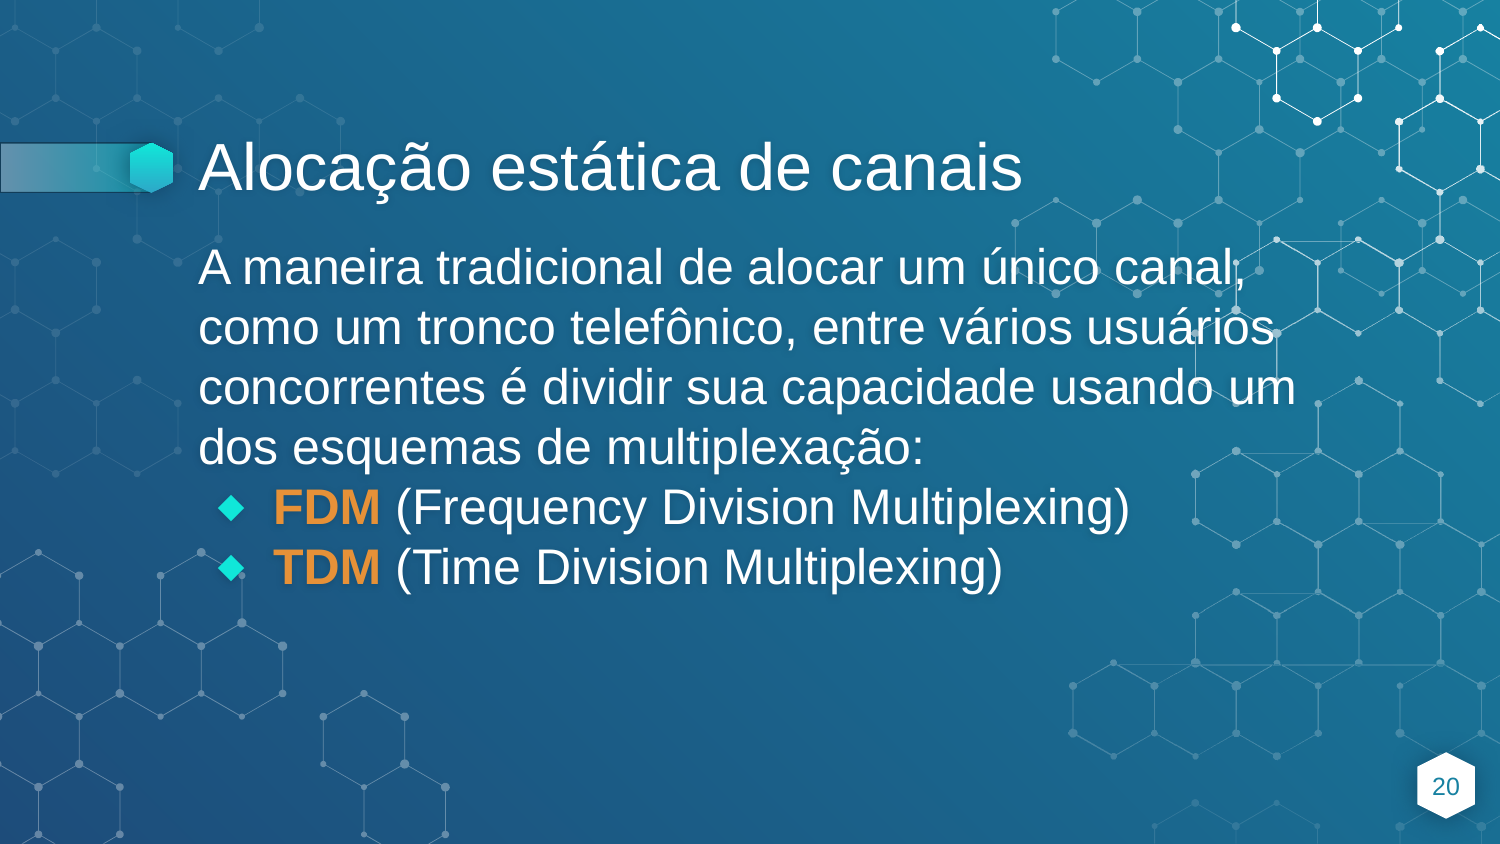

# Alocação estática de canais
A maneira tradicional de alocar um único canal, como um tronco telefônico, entre vários usuários concorrentes é dividir sua capacidade usando um dos esquemas de multiplexação:
FDM (Frequency Division Multiplexing)
TDM (Time Division Multiplexing)

20